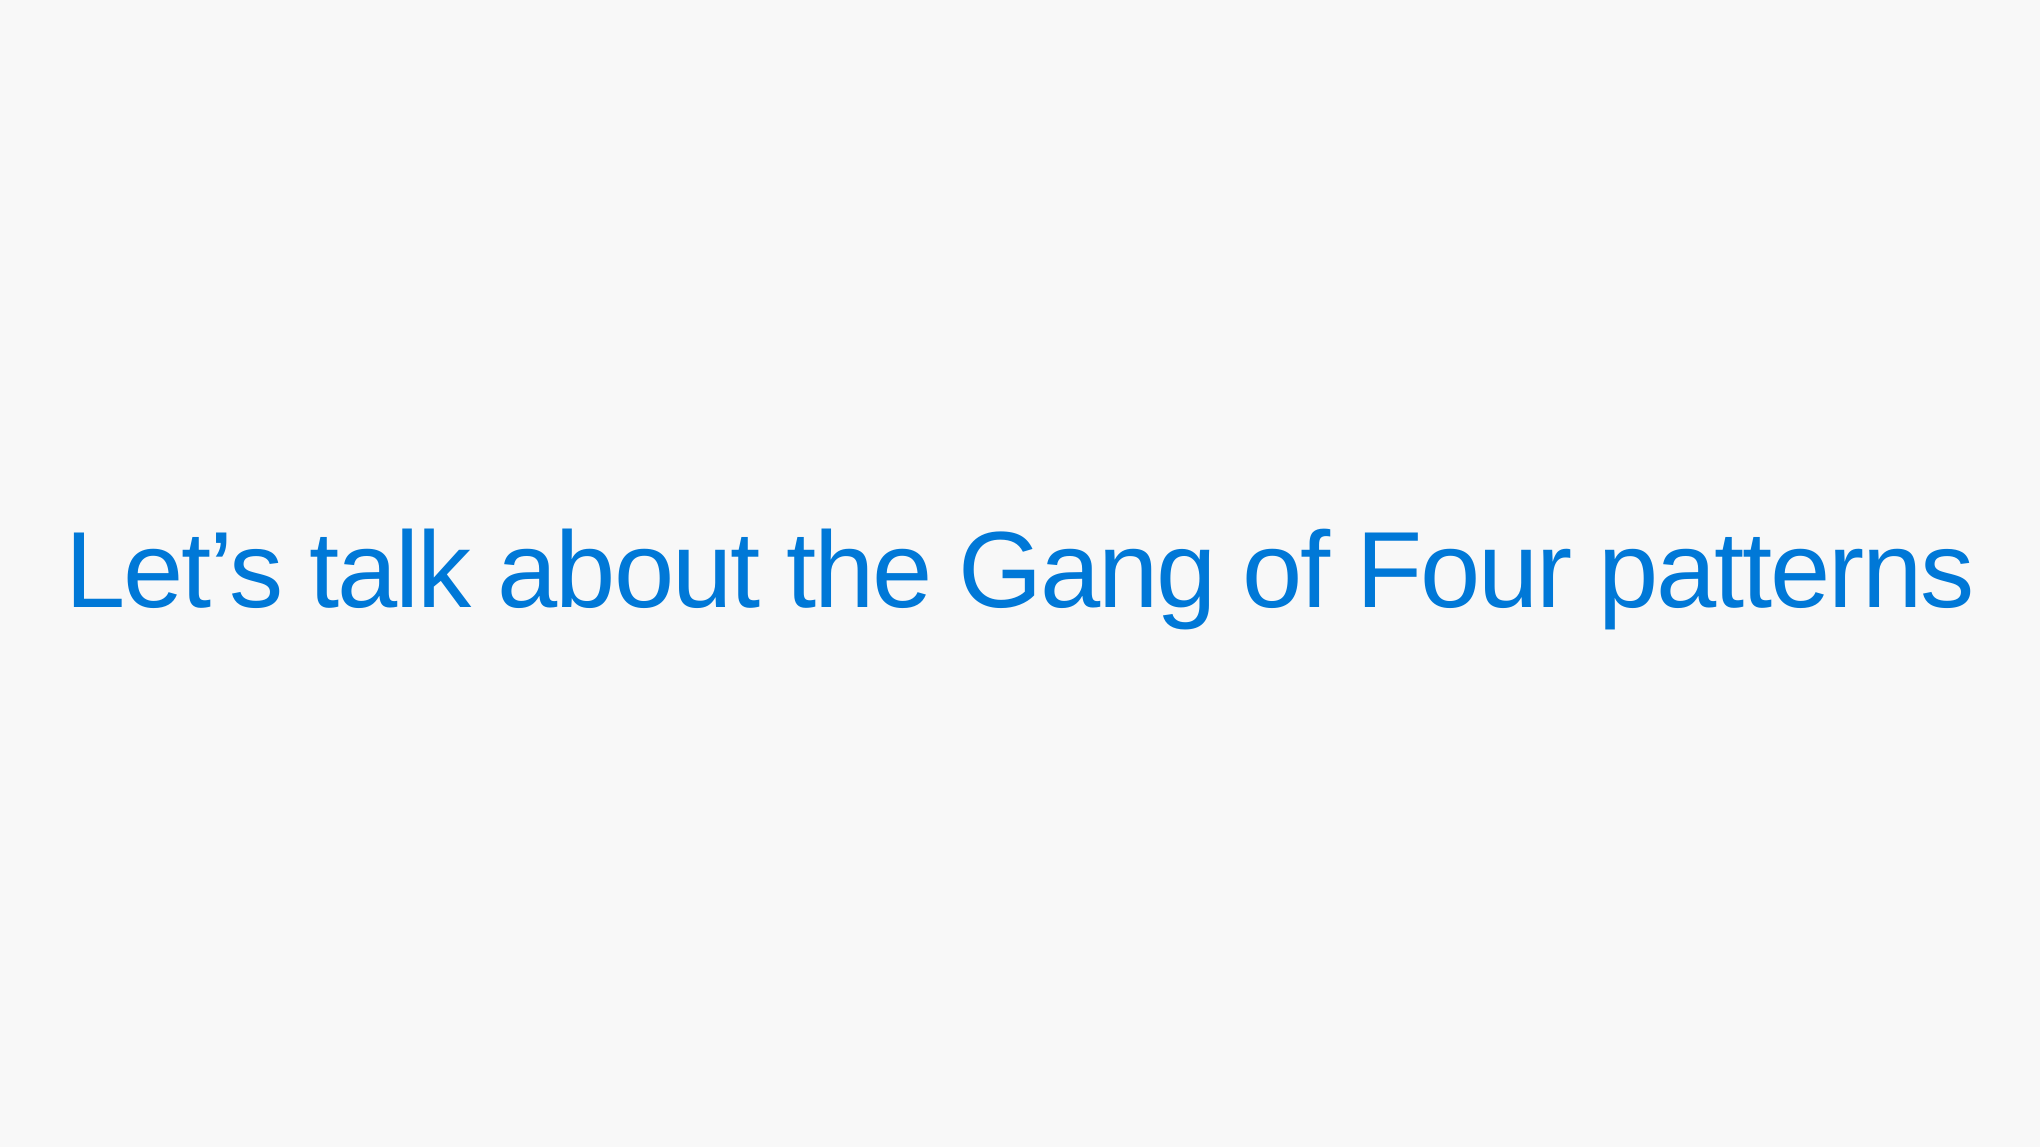

# Let’s talk about the Gang of Four patterns